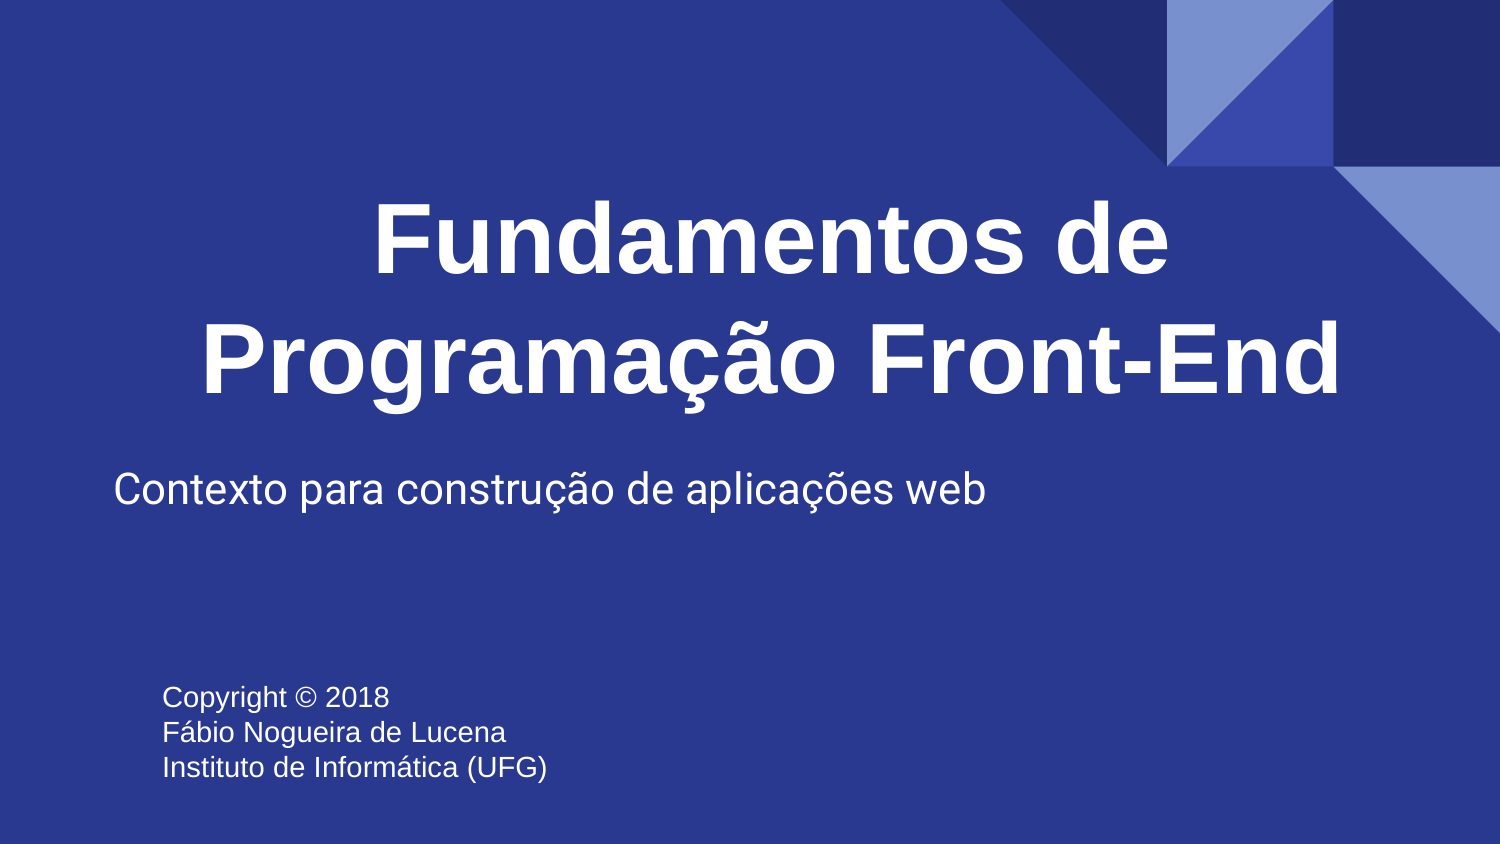

# Fundamentos de Programação Front-End
Contexto para construção de aplicações web
Copyright © 2018
Fábio Nogueira de Lucena
Instituto de Informática (UFG)